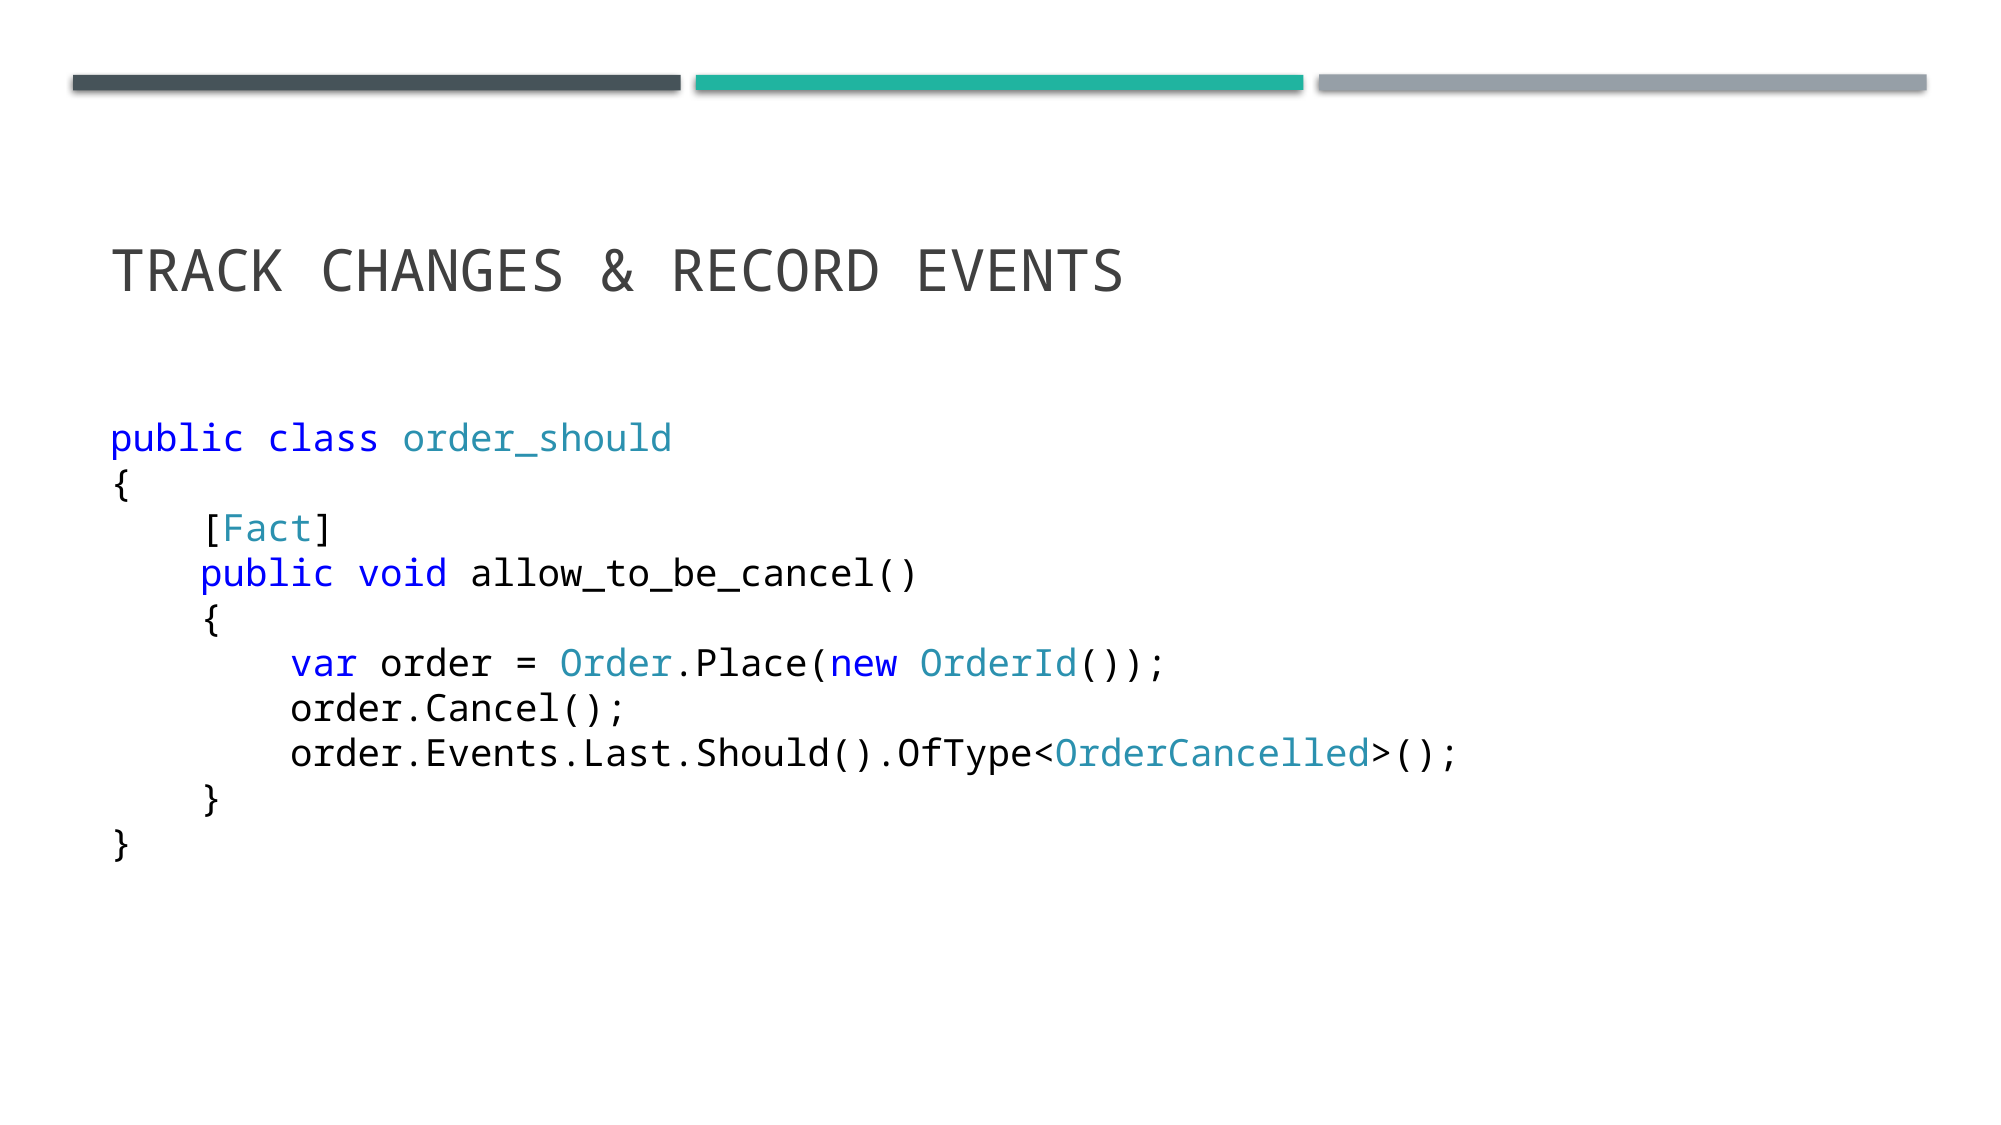

# Track Changes & Record events
public class order_should
{
    [Fact]
    public void allow_to_be_cancel()
    {
        var order = Order.Place(new OrderId());
        order.Cancel();
        order.Events.Last.Should().OfType<OrderCancelled>();
    }
}